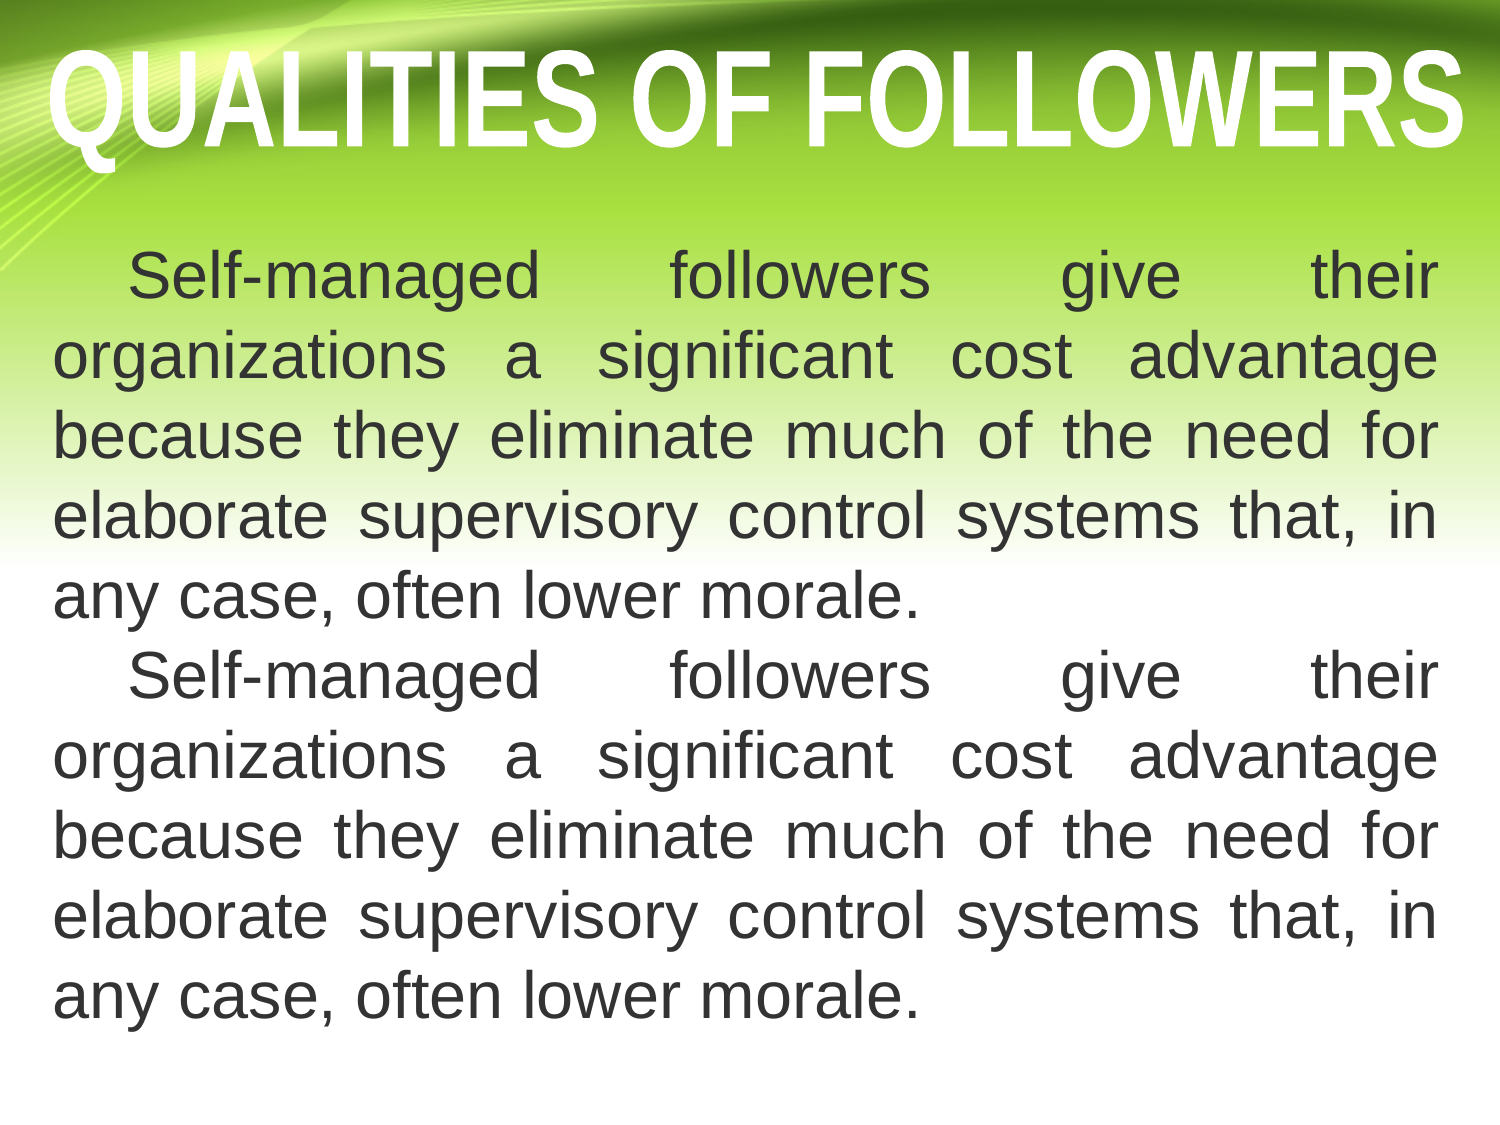

QUALITIES OF FOLLOWERS
Self-managed followers give their organizations a significant cost advantage because they eliminate much of the need for elaborate supervisory control systems that, in any case, often lower morale.
Self-managed followers give their organizations a significant cost advantage because they eliminate much of the need for elaborate supervisory control systems that, in any case, often lower morale.